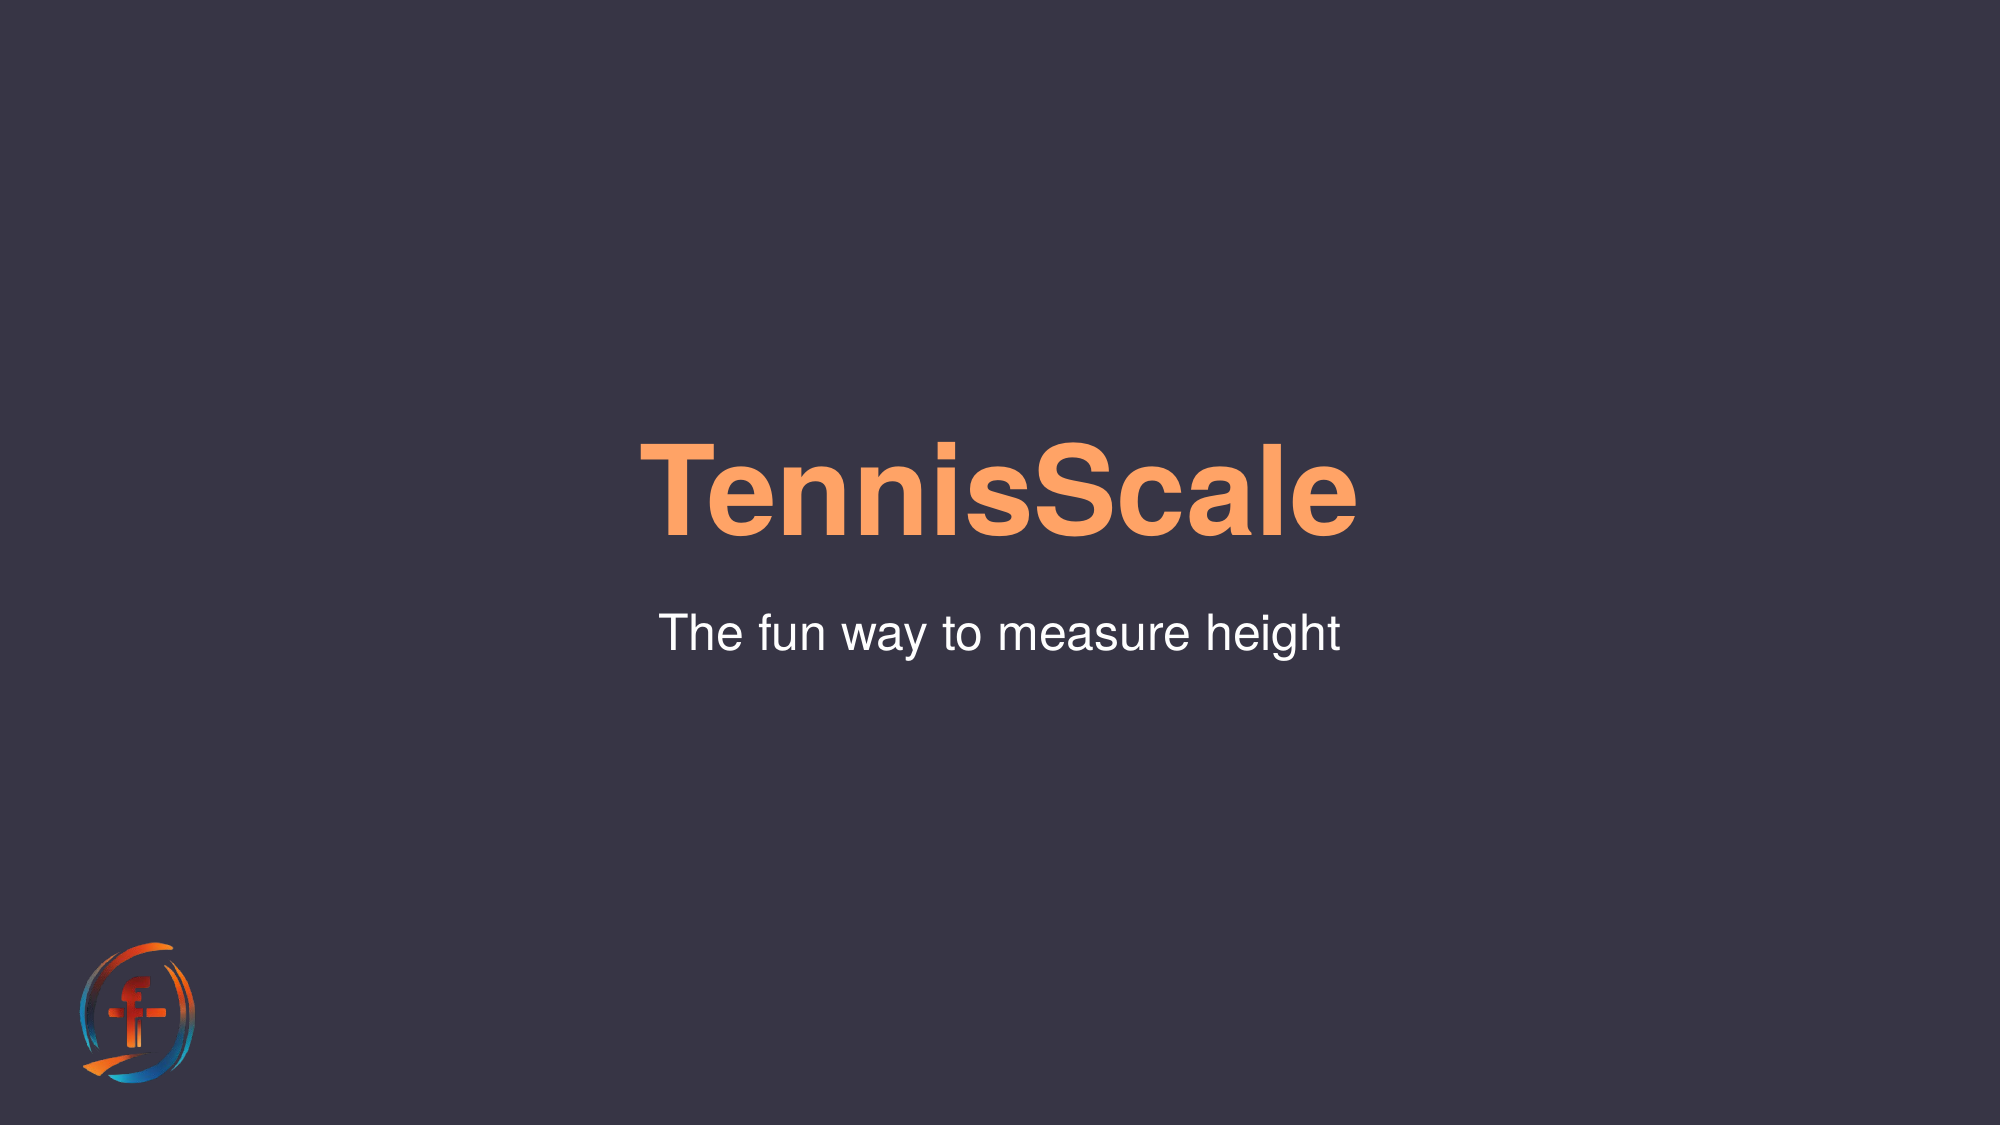

# TennisScale
The fun way to measure height